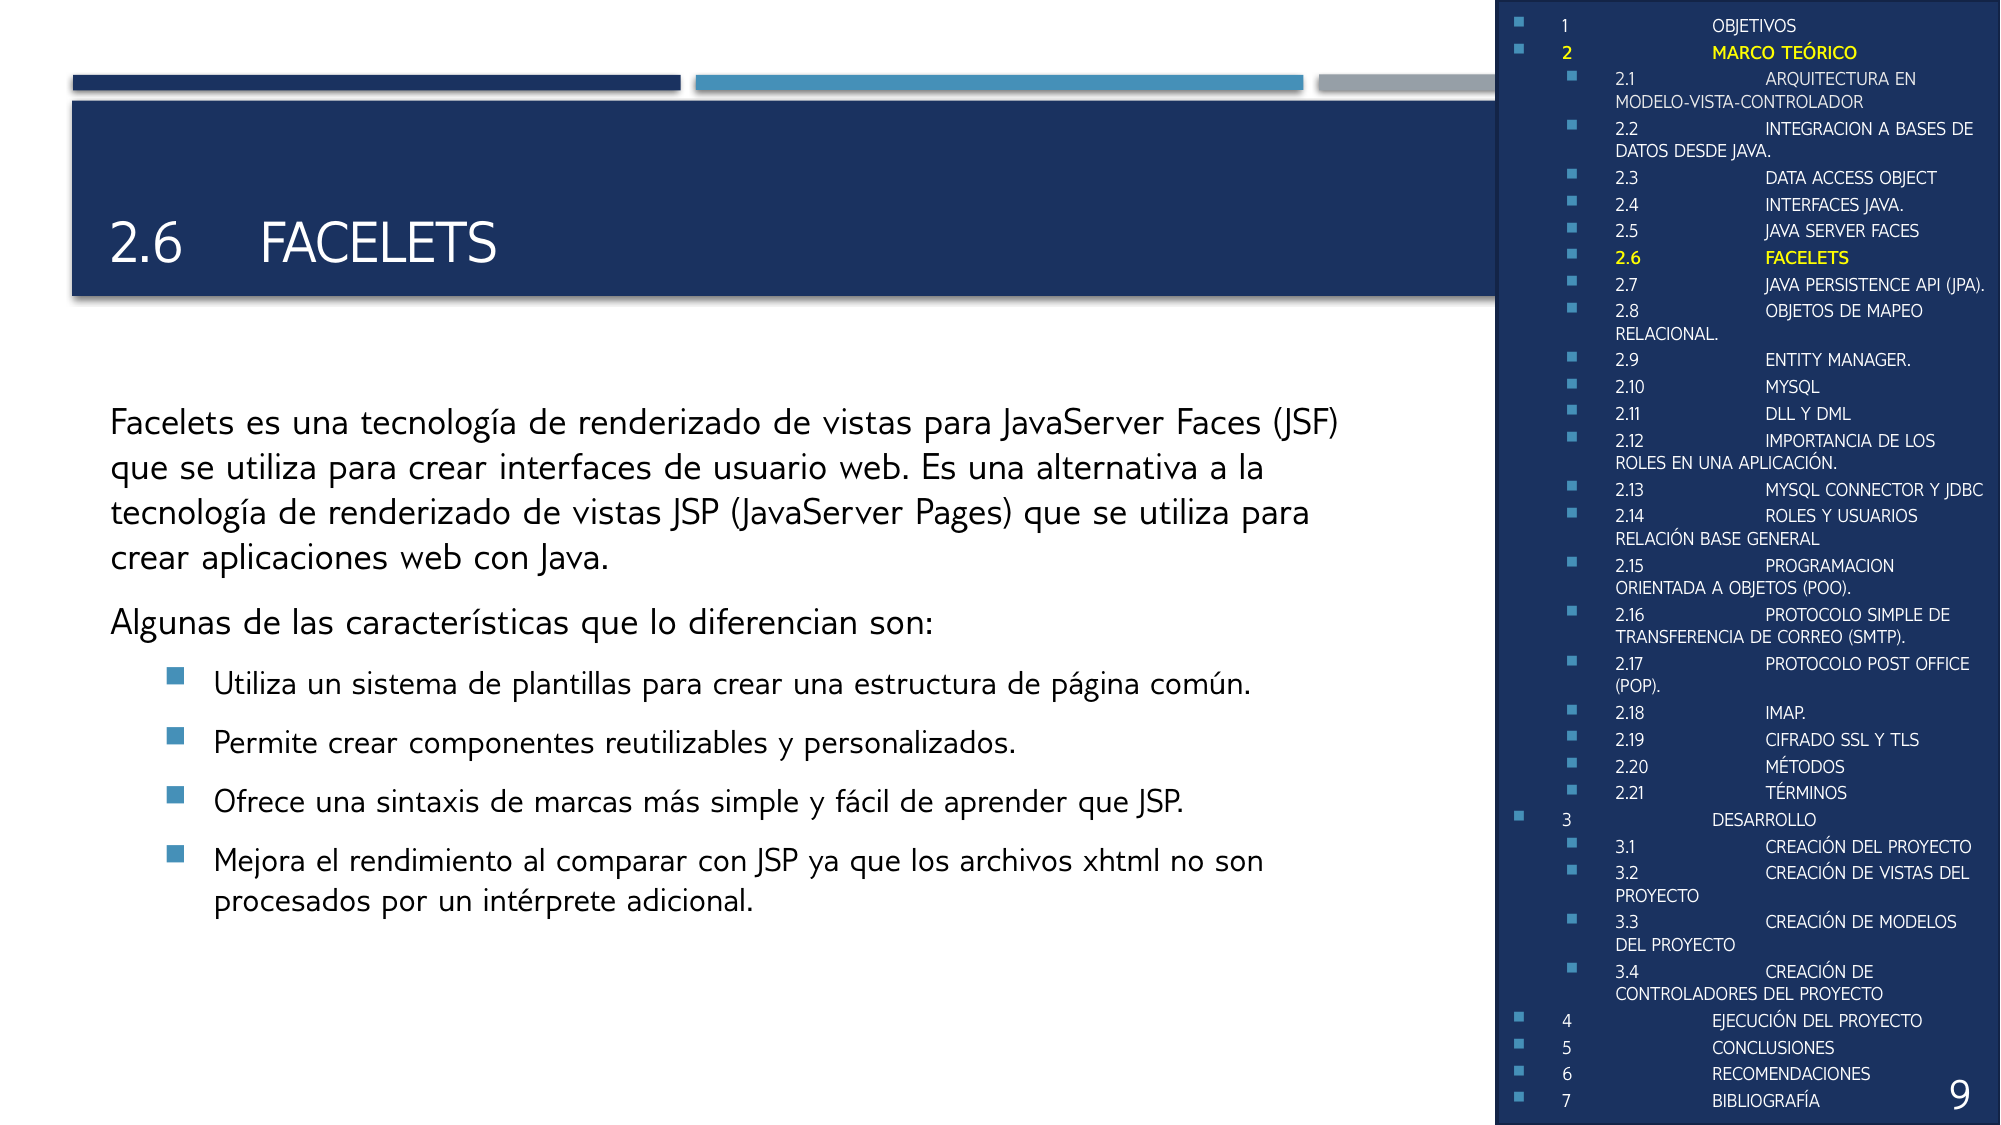

1	OBJETIVOS
2	MARCO TEÓRICO
2.1	ARQUITECTURA EN MODELO-VISTA-CONTROLADOR
2.2	INTEGRACION A BASES DE DATOS DESDE JAVA.
2.3	DATA ACCESS OBJECT
2.4	INTERFACES JAVA.
2.5	JAVA SERVER FACES
2.6	FACELETS
2.7	JAVA PERSISTENCE API (JPA).
2.8	OBJETOS DE MAPEO RELACIONAL.
2.9	ENTITY MANAGER.
2.10	MYSQL
2.11	DLL Y DML
2.12	IMPORTANCIA DE LOS ROLES EN UNA APLICACIÓN.
2.13	MYSQL CONNECTOR Y JDBC
2.14	ROLES Y USUARIOS RELACIÓN BASE GENERAL
2.15	PROGRAMACION ORIENTADA A OBJETOS (POO).
2.16	PROTOCOLO SIMPLE DE TRANSFERENCIA DE CORREO (SMTP).
2.17	PROTOCOLO POST OFFICE (POP).
2.18	IMAP.
2.19	CIFRADO SSL Y TLS
2.20	MÉTODOS
2.21	TÉRMINOS
3	DESARROLLO
3.1	CREACIÓN DEL PROYECTO
3.2	CREACIÓN DE VISTAS DEL PROYECTO
3.3	CREACIÓN DE MODELOS DEL PROYECTO
3.4	CREACIÓN DE CONTROLADORES DEL PROYECTO
4	EJECUCIÓN DEL PROYECTO
5	CONCLUSIONES
6	RECOMENDACIONES
7	BIBLIOGRAFÍA
9
# 2.6  	FACELETS
Facelets es una tecnología de renderizado de vistas para JavaServer Faces (JSF) que se utiliza para crear interfaces de usuario web. Es una alternativa a la tecnología de renderizado de vistas JSP (JavaServer Pages) que se utiliza para crear aplicaciones web con Java.
Algunas de las características que lo diferencian son:
Utiliza un sistema de plantillas para crear una estructura de página común.
Permite crear componentes reutilizables y personalizados.
Ofrece una sintaxis de marcas más simple y fácil de aprender que JSP.
Mejora el rendimiento al comparar con JSP ya que los archivos xhtml no son procesados por un intérprete adicional.
6
6
5